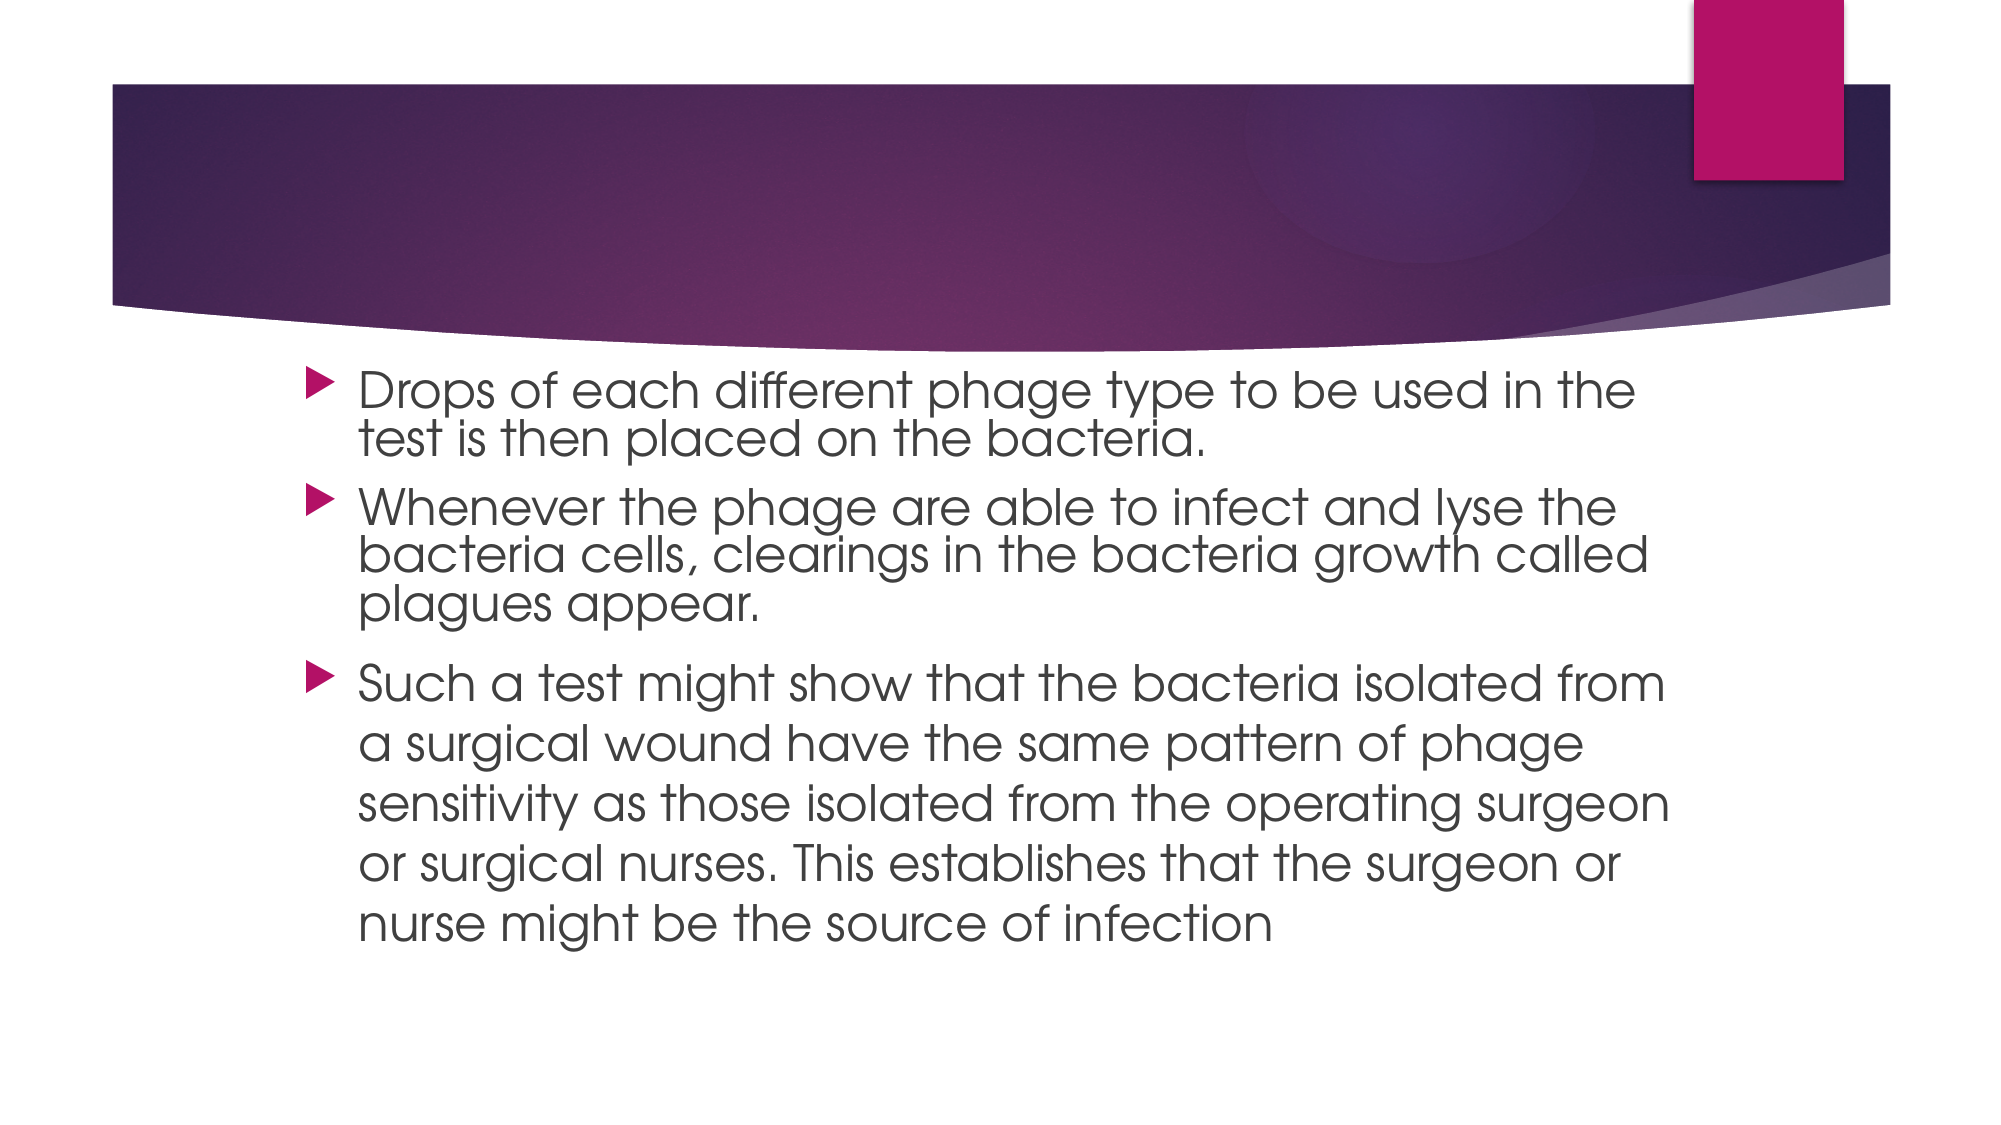

Drops of each different phage type to be used in the test is then placed on the bacteria.
Whenever the phage are able to infect and lyse the bacteria cells, clearings in the bacteria growth called plagues appear.
Such a test might show that the bacteria isolated from a surgical wound have the same pattern of phage sensitivity as those isolated from the operating surgeon or surgical nurses. This establishes that the surgeon or nurse might be the source of infection